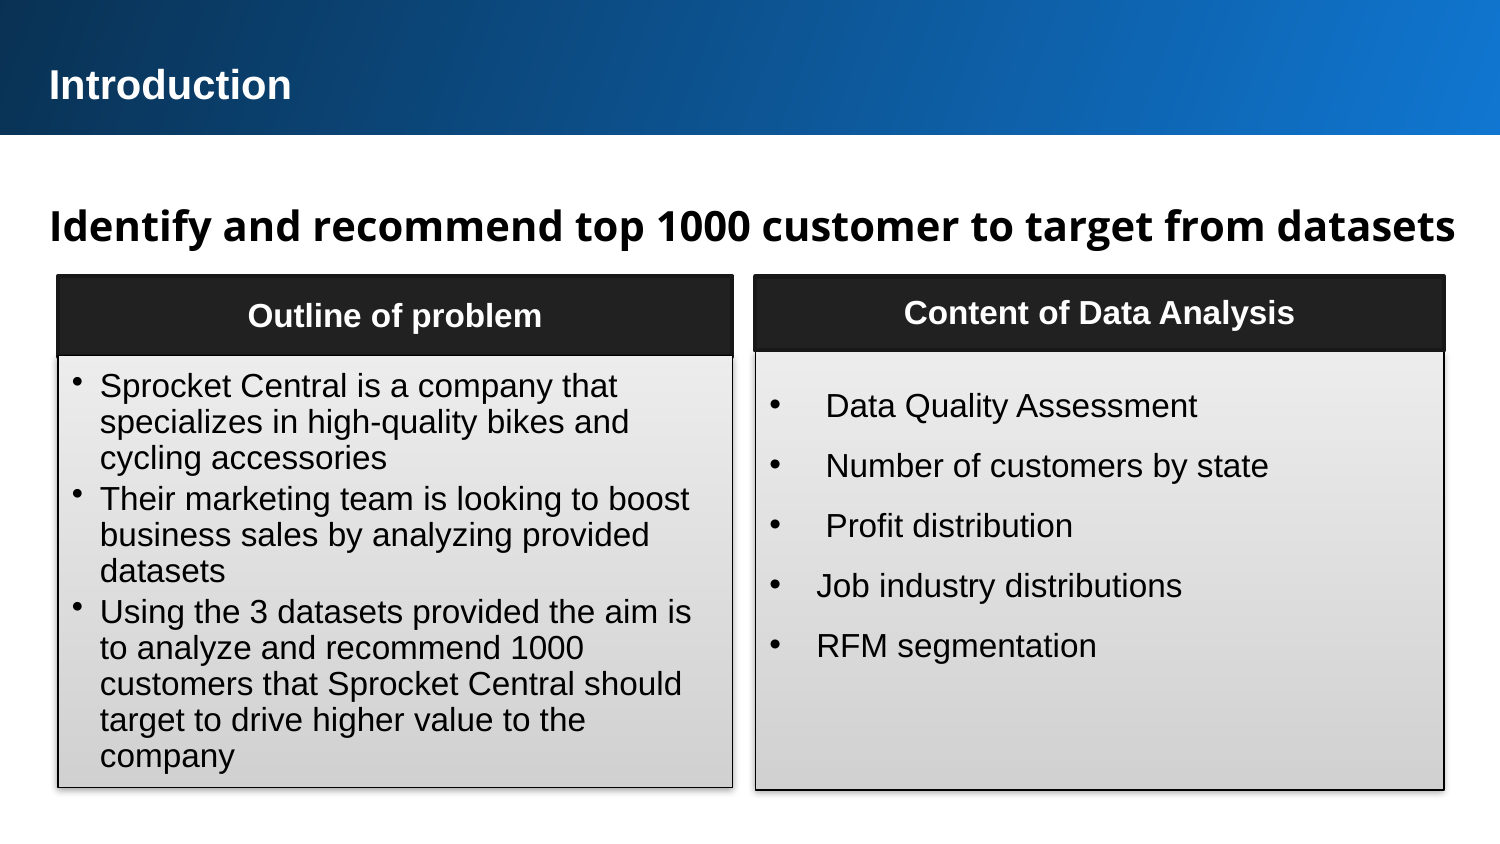

Introduction
Identify and recommend top 1000 customer to target from datasets
Outline of problem
Sprocket Central is a company that specializes in high-quality bikes and cycling accessories
Their marketing team is looking to boost business sales by analyzing provided datasets
Using the 3 datasets provided the aim is to analyze and recommend 1000 customers that Sprocket Central should target to drive higher value to the company
Content of Data Analysis

Data Quality Assessment
Number of customers by state
Profit distribution
Job industry distributions
RFM segmentation